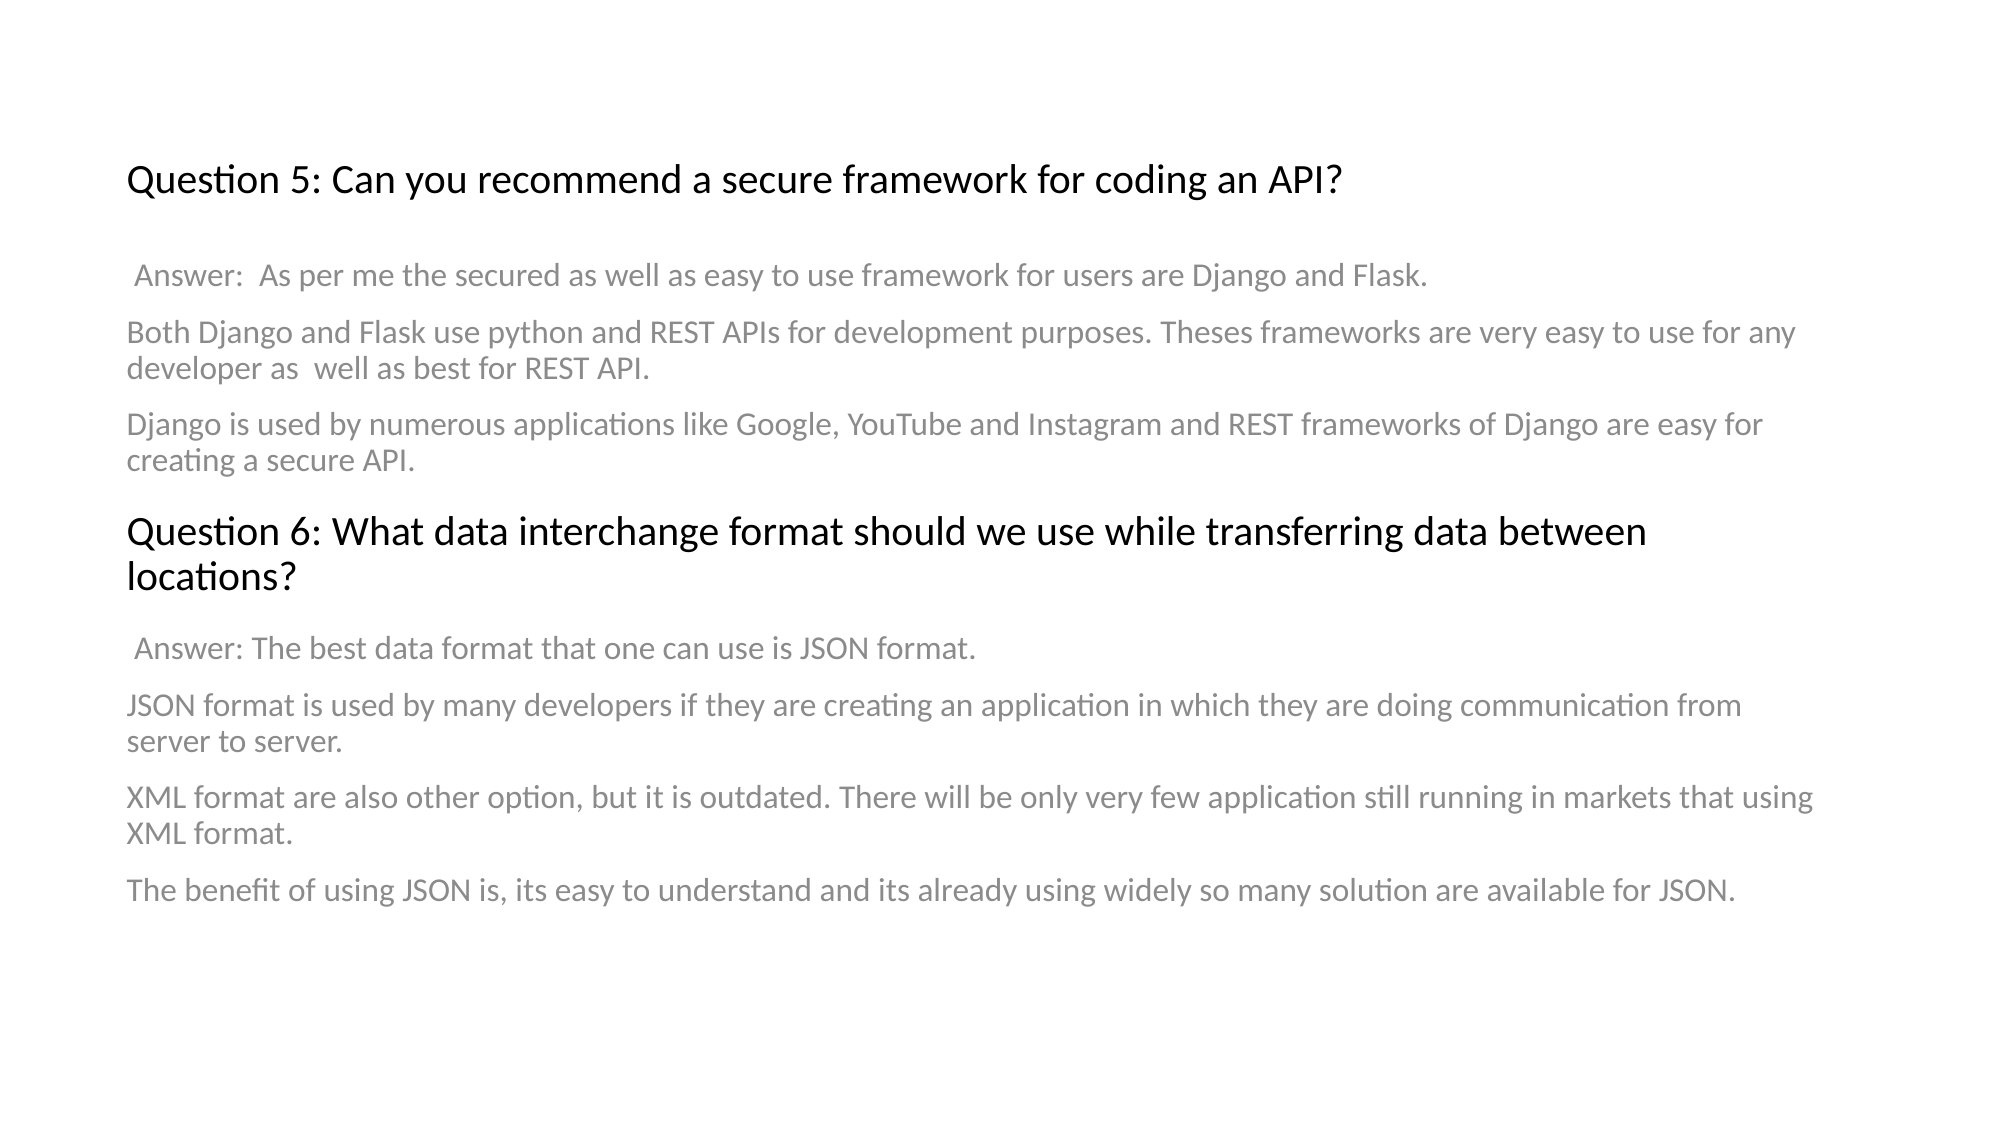

# Question 5: Can you recommend a secure framework for coding an API?
 Answer:  As per me the secured as well as easy to use framework for users are Django and Flask.
Both Django and Flask use python and REST APIs for development purposes. Theses frameworks are very easy to use for any developer as  well as best for REST API.
Django is used by numerous applications like Google, YouTube and Instagram and REST frameworks of Django are easy for creating a secure API.
Question 6: What data interchange format should we use while transferring data between locations?
 Answer: The best data format that one can use is JSON format.
JSON format is used by many developers if they are creating an application in which they are doing communication from server to server.
XML format are also other option, but it is outdated. There will be only very few application still running in markets that using XML format.
The benefit of using JSON is, its easy to understand and its already using widely so many solution are available for JSON.